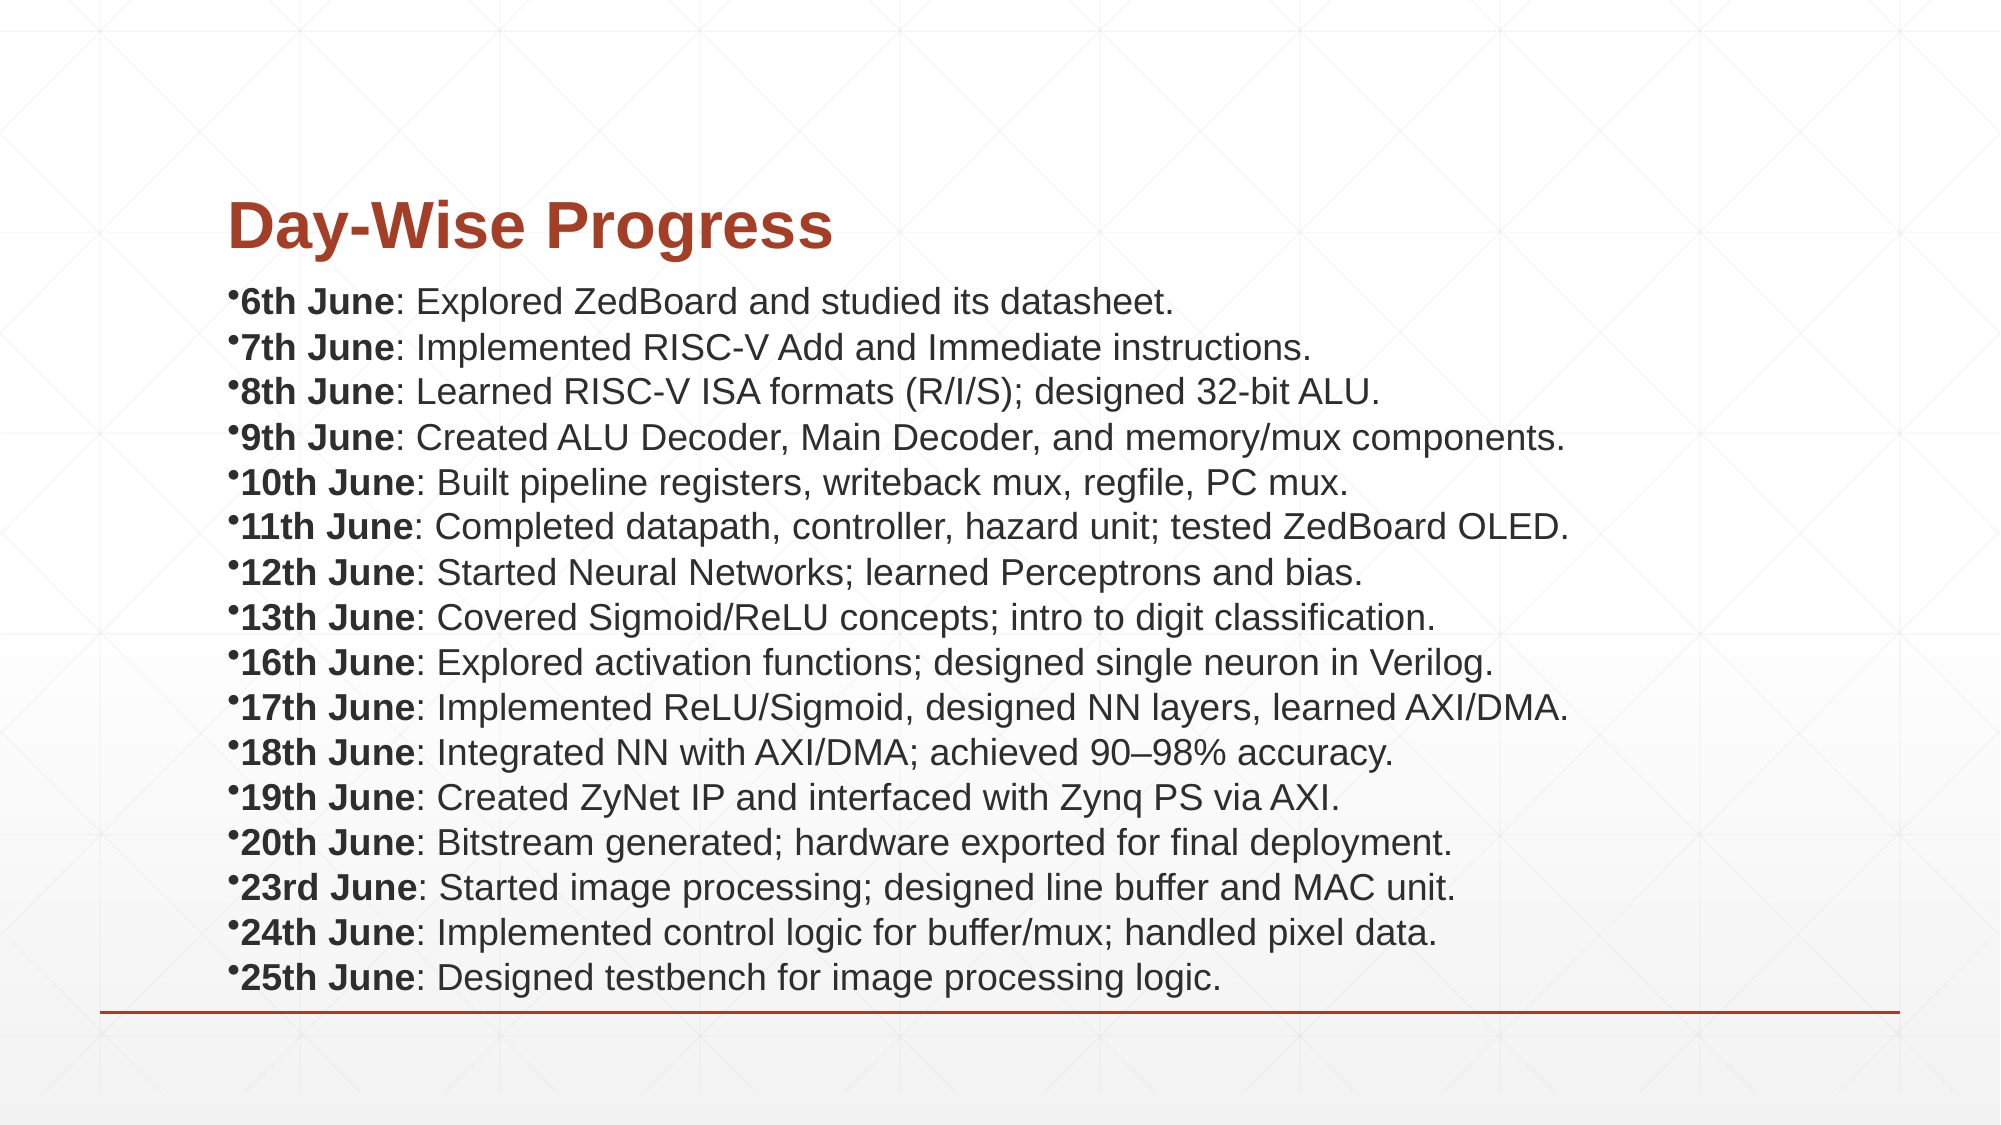

# Day-Wise Progress
6th June: Explored ZedBoard and studied its datasheet.
7th June: Implemented RISC-V Add and Immediate instructions.
8th June: Learned RISC-V ISA formats (R/I/S); designed 32-bit ALU.
9th June: Created ALU Decoder, Main Decoder, and memory/mux components.
10th June: Built pipeline registers, writeback mux, regfile, PC mux.
11th June: Completed datapath, controller, hazard unit; tested ZedBoard OLED.
12th June: Started Neural Networks; learned Perceptrons and bias.
13th June: Covered Sigmoid/ReLU concepts; intro to digit classification.
16th June: Explored activation functions; designed single neuron in Verilog.
17th June: Implemented ReLU/Sigmoid, designed NN layers, learned AXI/DMA.
18th June: Integrated NN with AXI/DMA; achieved 90–98% accuracy.
19th June: Created ZyNet IP and interfaced with Zynq PS via AXI.
20th June: Bitstream generated; hardware exported for final deployment.
23rd June: Started image processing; designed line buffer and MAC unit.
24th June: Implemented control logic for buffer/mux; handled pixel data.
25th June: Designed testbench for image processing logic.